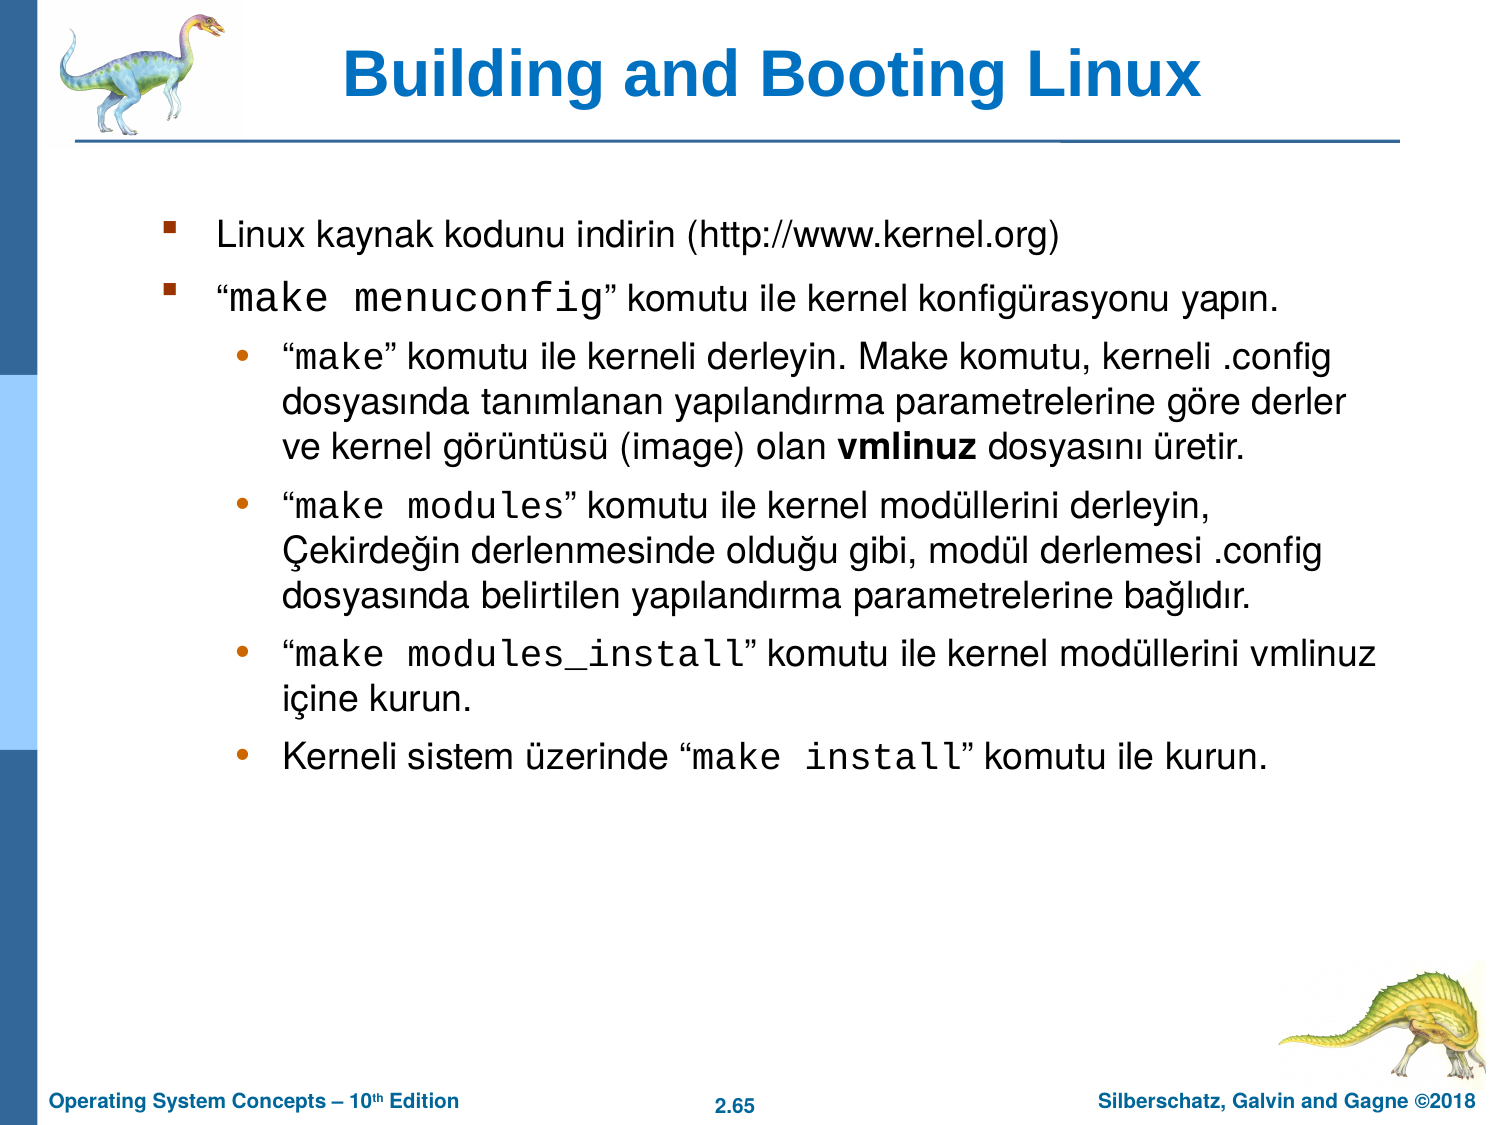

# Building and Booting Linux
Linux kaynak kodunu indirin (http://www.kernel.org)
“make menuconfig” komutu ile kernel konfigürasyonu yapın.
“make” komutu ile kerneli derleyin. Make komutu, kerneli .config dosyasında tanımlanan yapılandırma parametrelerine göre derler ve kernel görüntüsü (image) olan vmlinuz dosyasını üretir.
“make modules” komutu ile kernel modüllerini derleyin, Çekirdeğin derlenmesinde olduğu gibi, modül derlemesi .config dosyasında belirtilen yapılandırma parametrelerine bağlıdır.
“make modules_install” komutu ile kernel modüllerini vmlinuz içine kurun.
Kerneli sistem üzerinde “make install” komutu ile kurun.